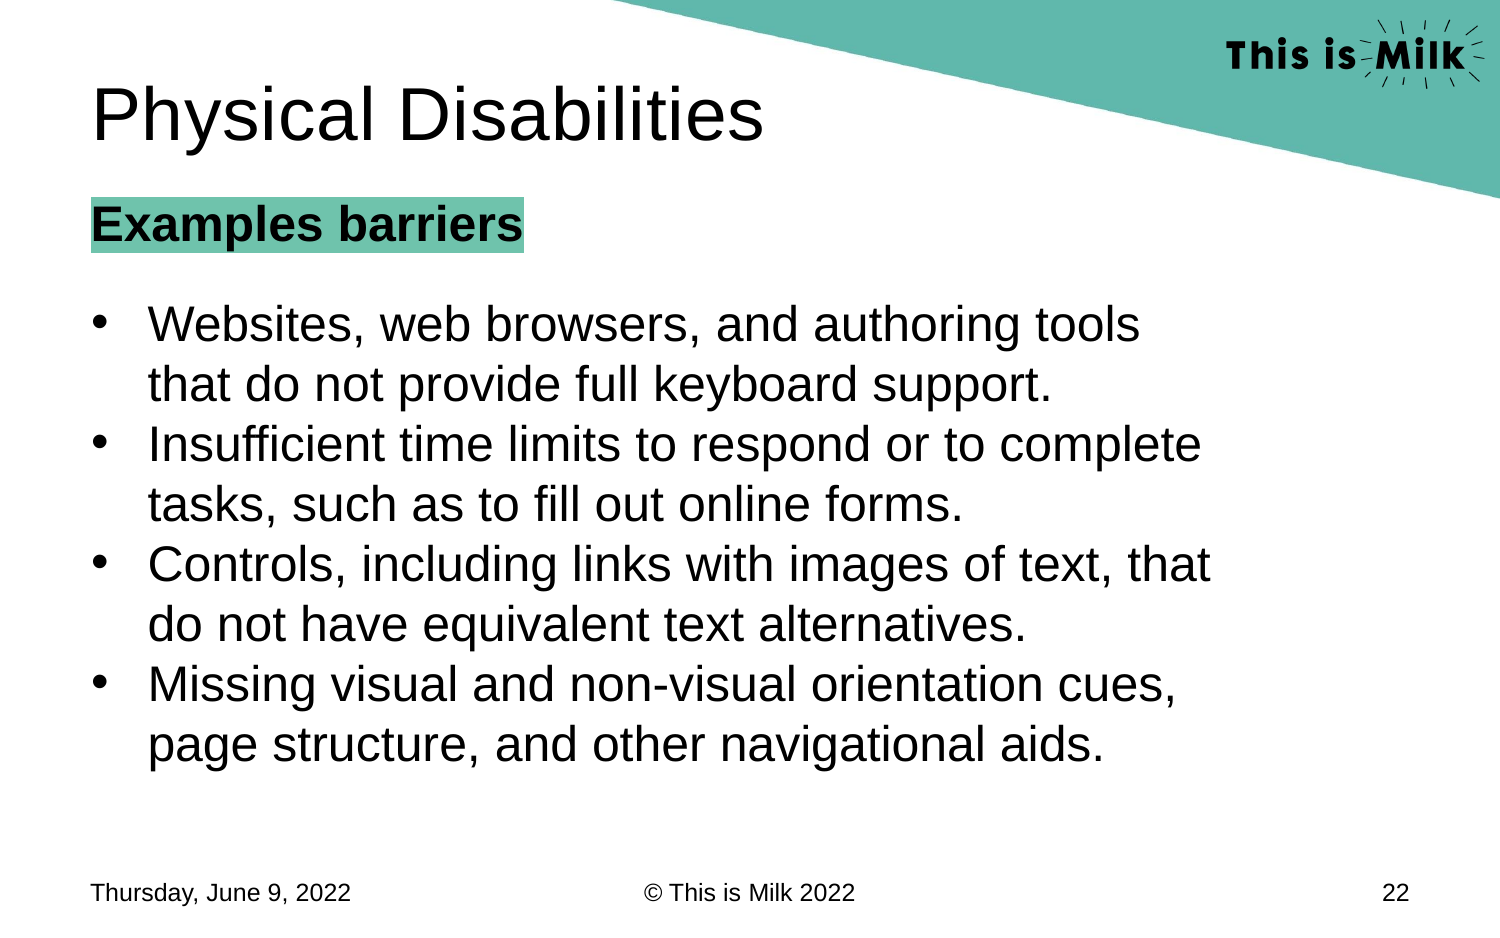

Physical Disabilities
Examples barriers
Websites, web browsers, and authoring tools that do not provide full keyboard support.
Insufficient time limits to respond or to complete tasks, such as to fill out online forms.
Controls, including links with images of text, that do not have equivalent text alternatives.
Missing visual and non-visual orientation cues, page structure, and other navigational aids.
Thursday, June 9, 2022
© This is Milk 2022

22